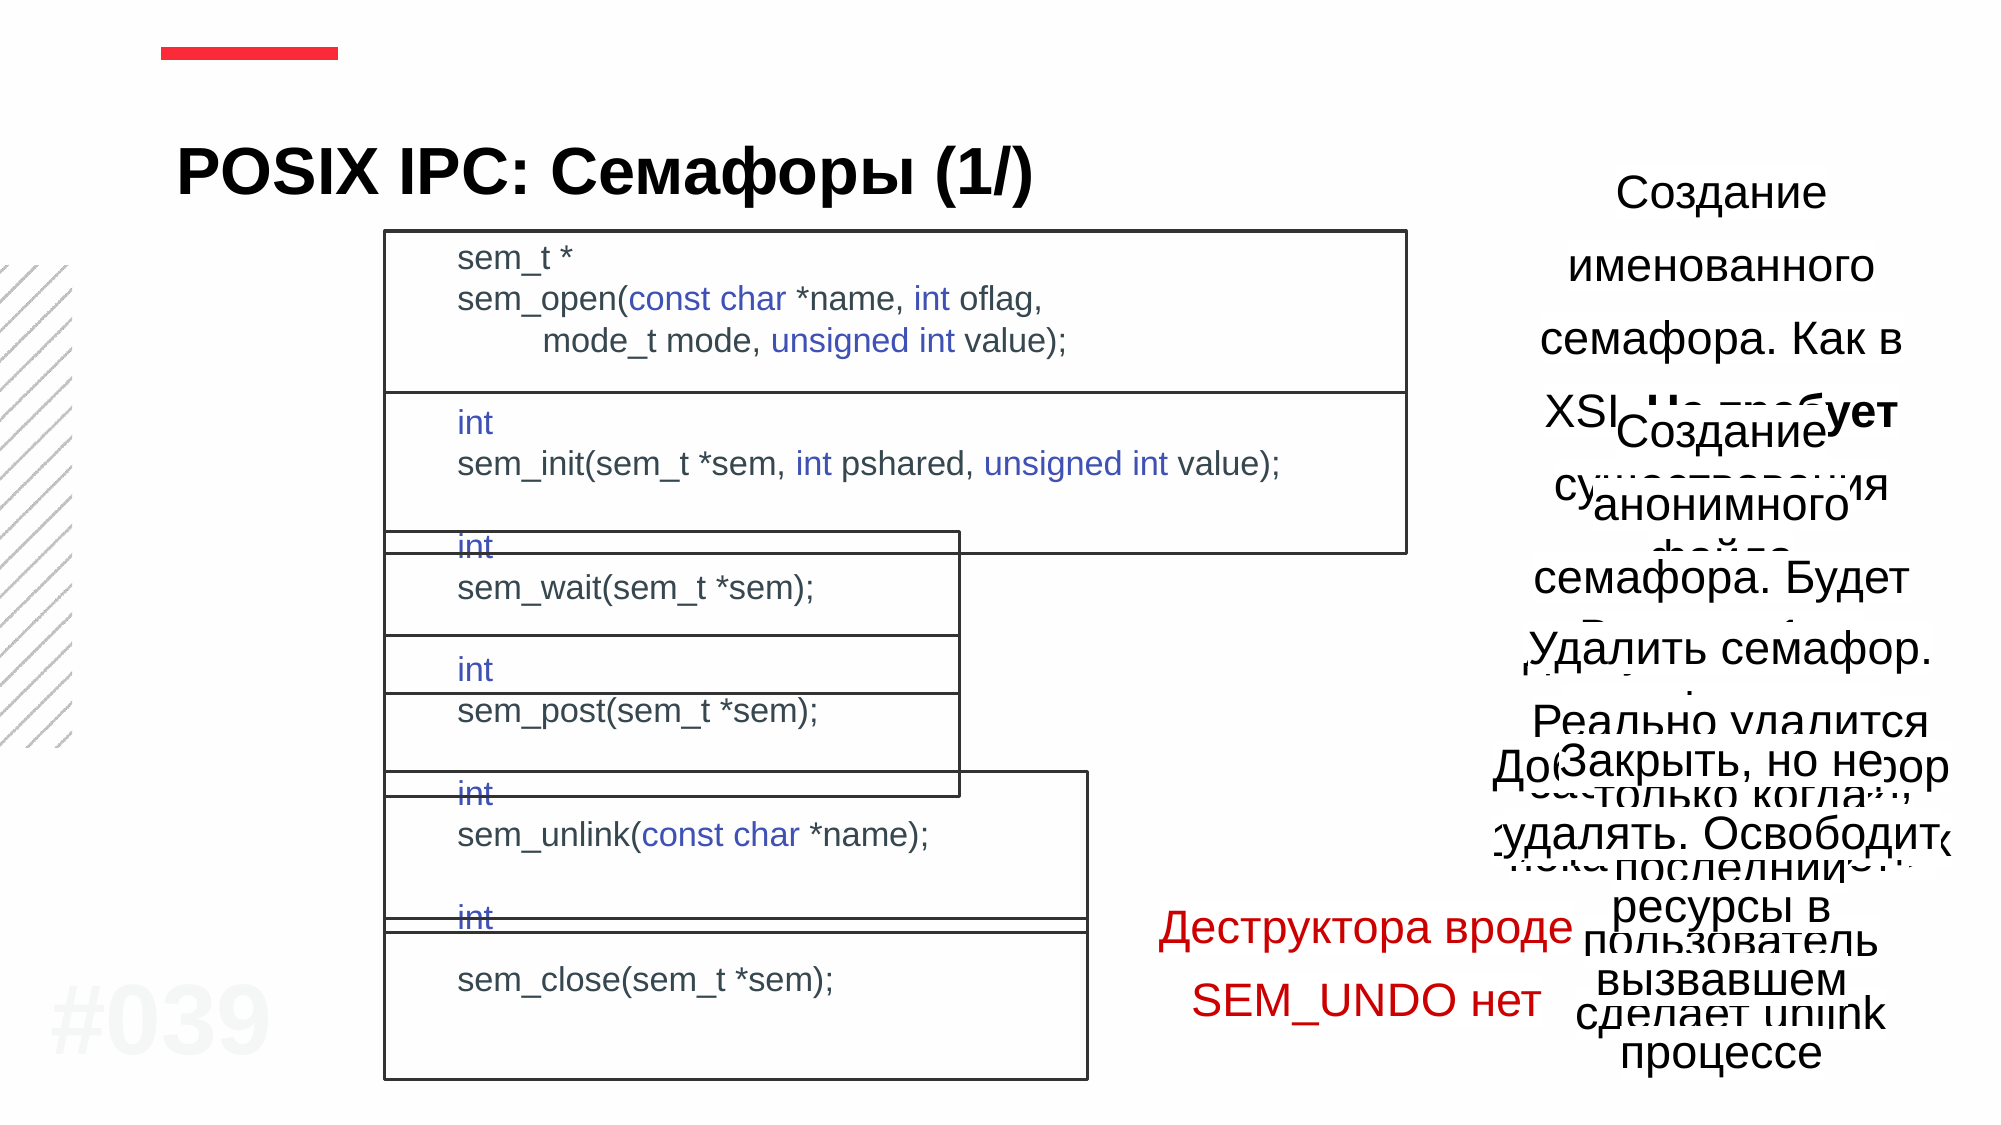

POSIX IPC: Семафоры (1/)
Создание именованного семафора. Как в XSI. Не требует существования файла
sem_t *
sem_open(const char *name, int oflag,
         mode_t mode, unsigned int value);

int
sem_init(sem_t *sem, int pshared, unsigned int value);

int
sem_wait(sem_t *sem);

int
sem_post(sem_t *sem);

int
sem_unlink(const char *name);

int
sem_close(sem_t *sem);

Создание анонимного семафора. Будет доступен только в своих потоках и потомках

Вычесть 1 из семафора или заблокироваться, пока он не станет > 0
Удалить семафор. Реально удалится только когда последний пользователь сделает unlink

Закрыть, но не удалять. Освободит ресурсы в вызвавшем процессе
Добавить в семафор 1, пробудить ждущих

Деструктора вроде SEM_UNDO нет

#039